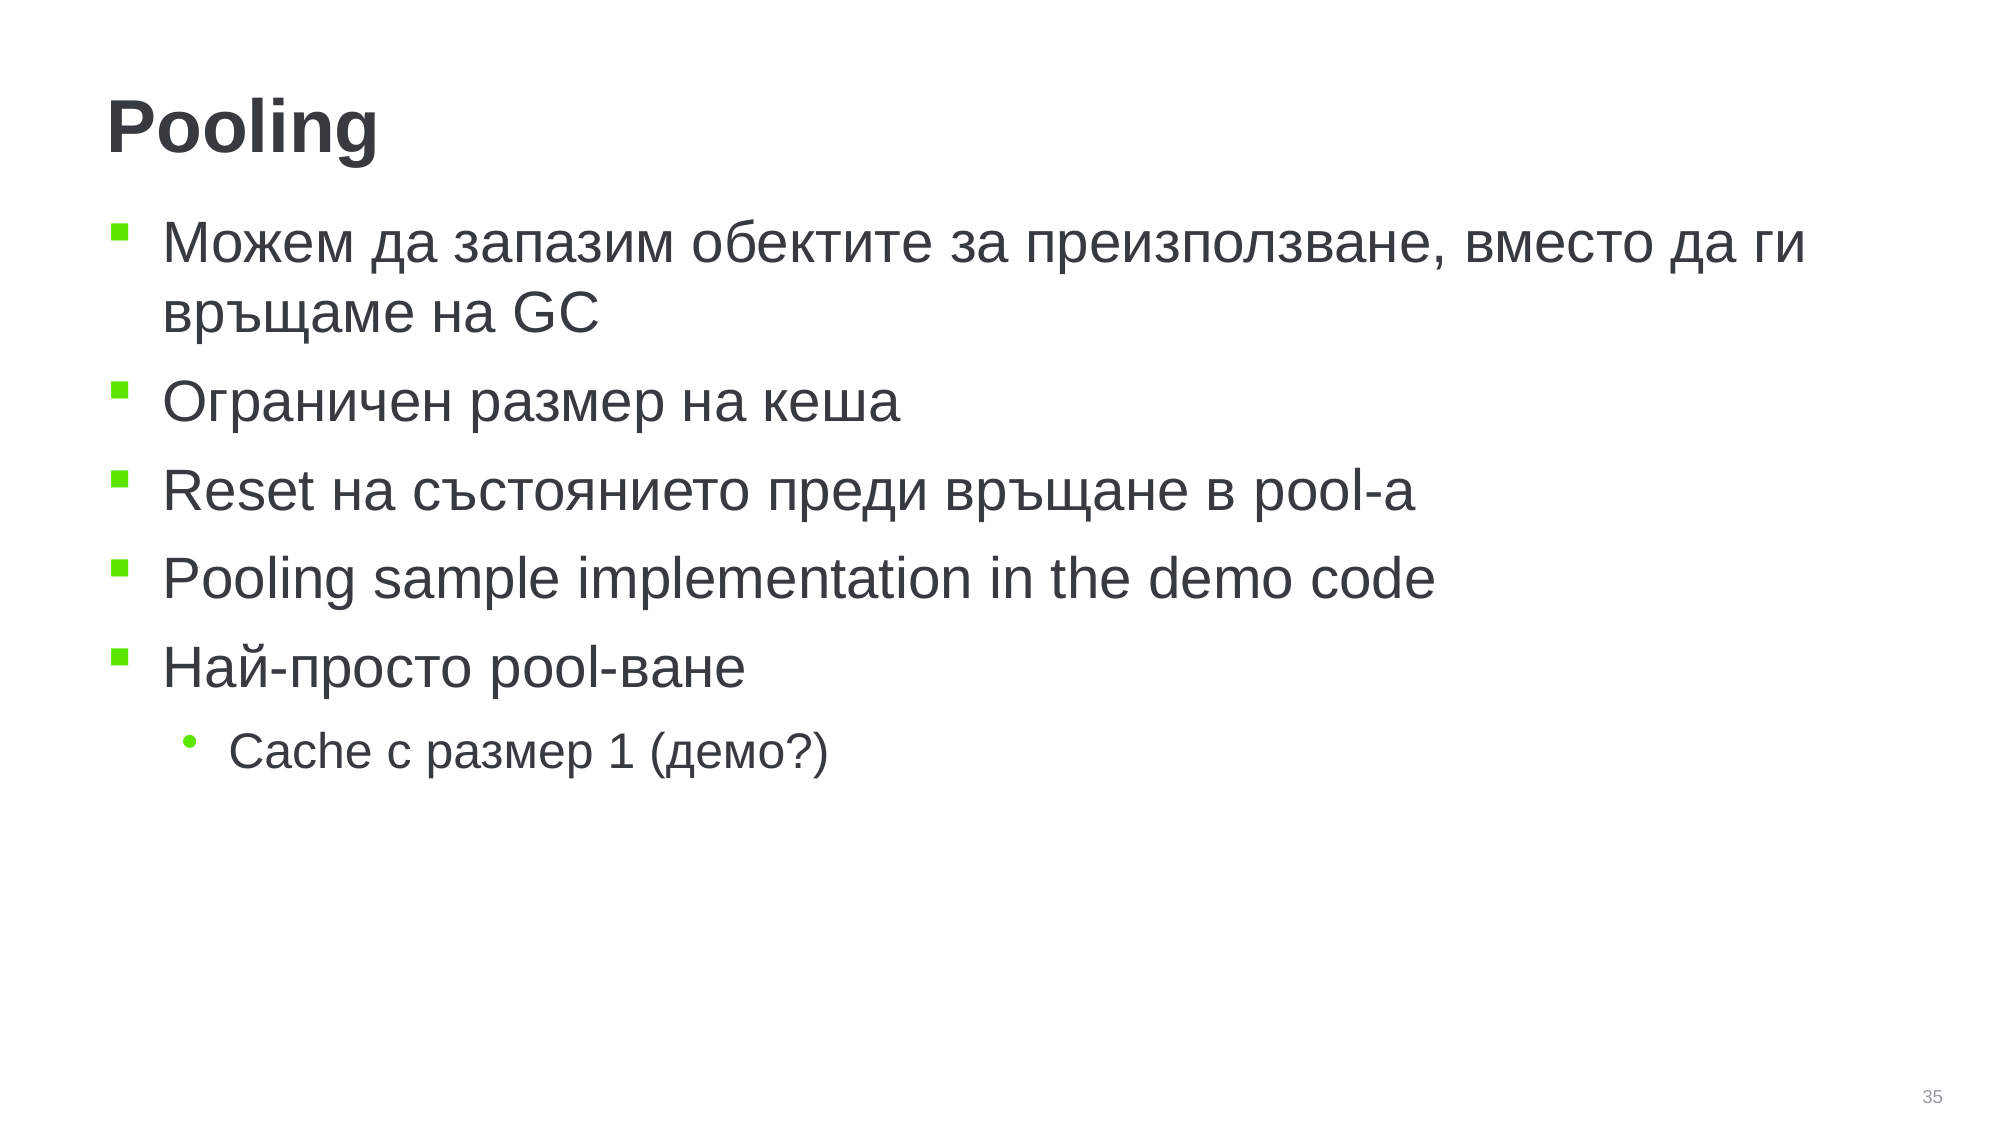

# Pooling
Можем да запазим обектите за преизползване, вместо да ги връщаме на GC
Ограничен размер на кеша
Reset на състоянието преди връщане в pool-а
Pooling sample implementation in the demo code
Най-просто pool-ване
Cache с размер 1 (демо?)